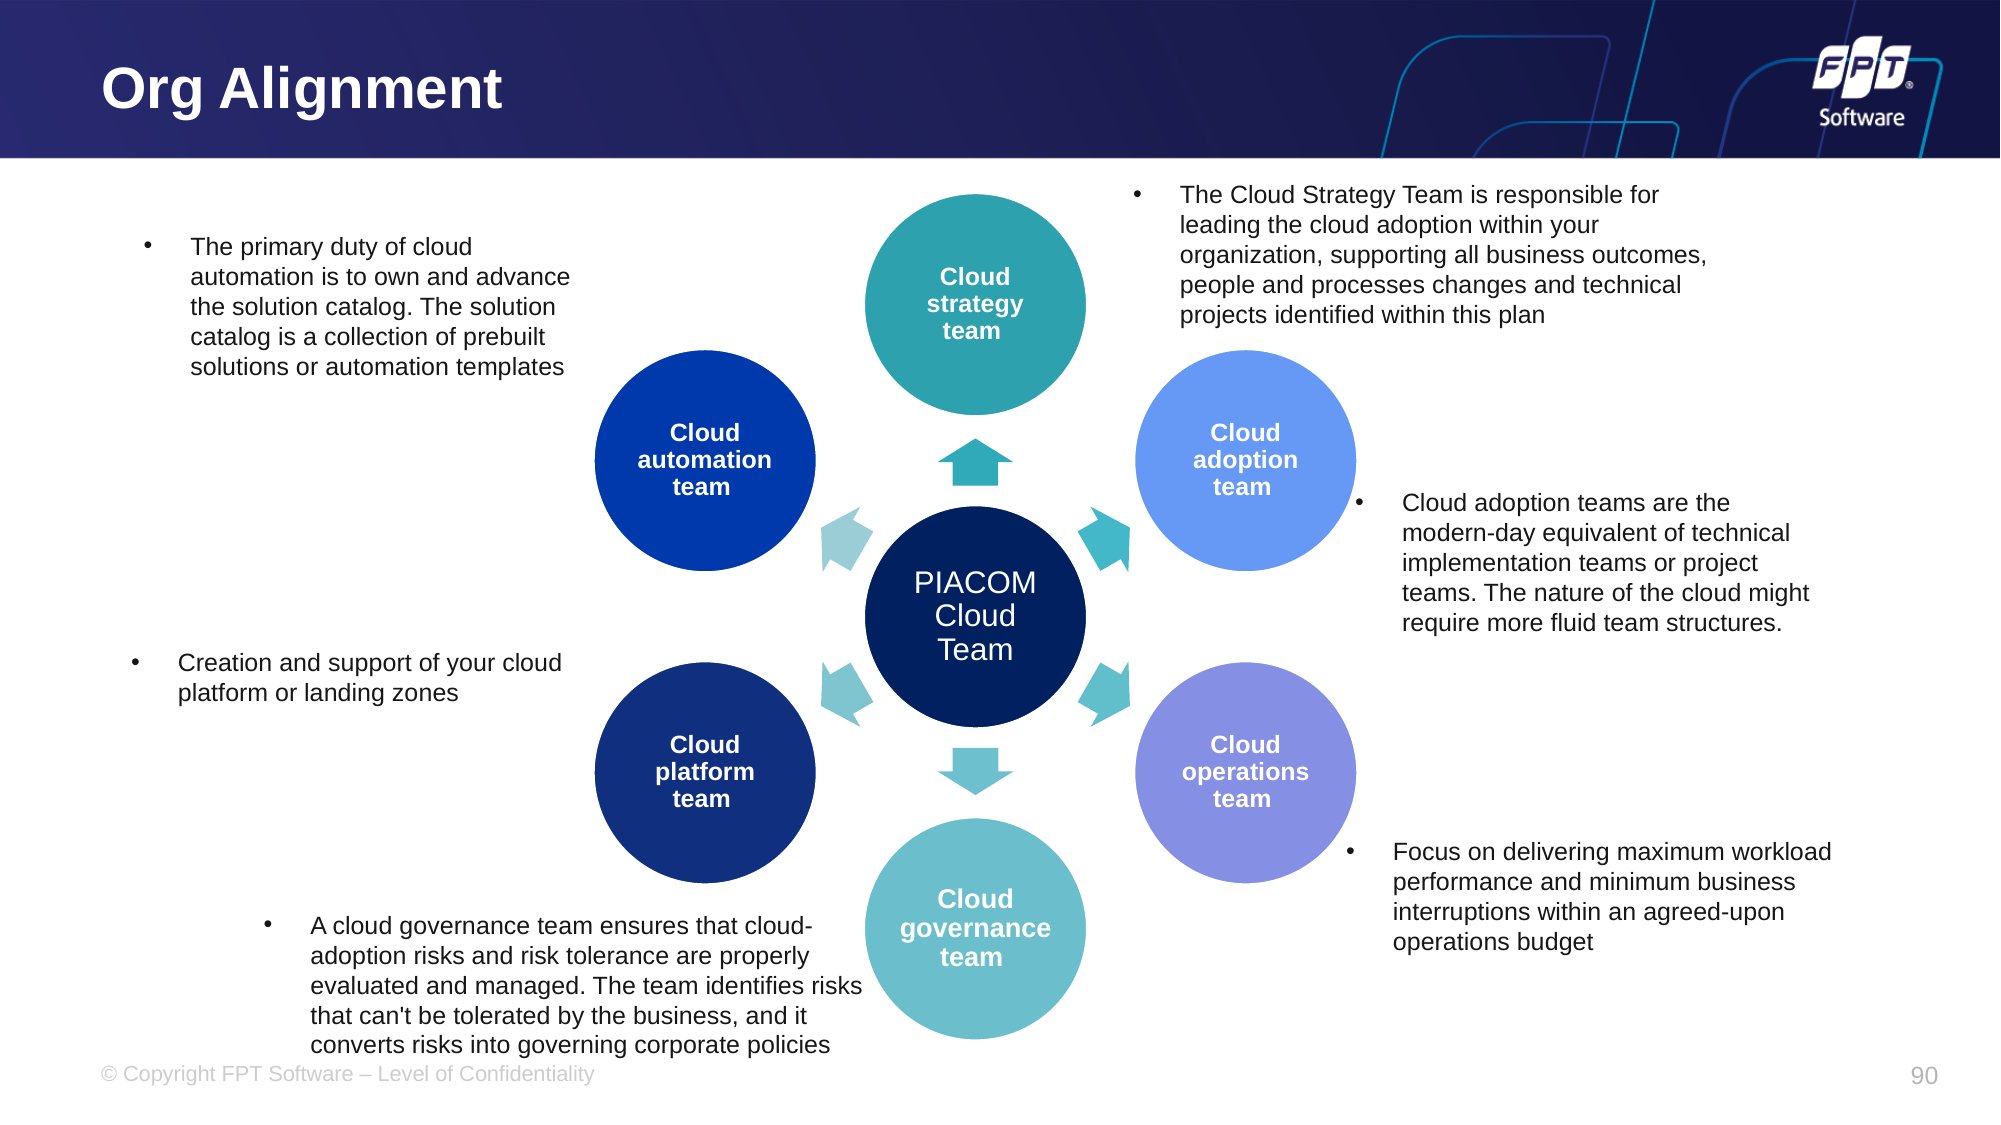

# Org Alignment
The Cloud Strategy Team is responsible for leading the cloud adoption within your organization, supporting all business outcomes, people and processes changes and technical projects identified within this plan
PIACOM Cloud Team

Cloud strategy team

Cloud adoption team

Cloud operations team

Cloud governance team

Cloud platform team

Cloud automation team
The primary duty of cloud automation is to own and advance the solution catalog. The solution catalog is a collection of prebuilt solutions or automation templates
Cloud adoption teams are the modern-day equivalent of technical implementation teams or project teams. The nature of the cloud might require more fluid team structures.
Creation and support of your cloud platform or landing zones
Focus on delivering maximum workload performance and minimum business interruptions within an agreed-upon operations budget
A cloud governance team ensures that cloud-adoption risks and risk tolerance are properly evaluated and managed. The team identifies risks that can't be tolerated by the business, and it converts risks into governing corporate policies
90